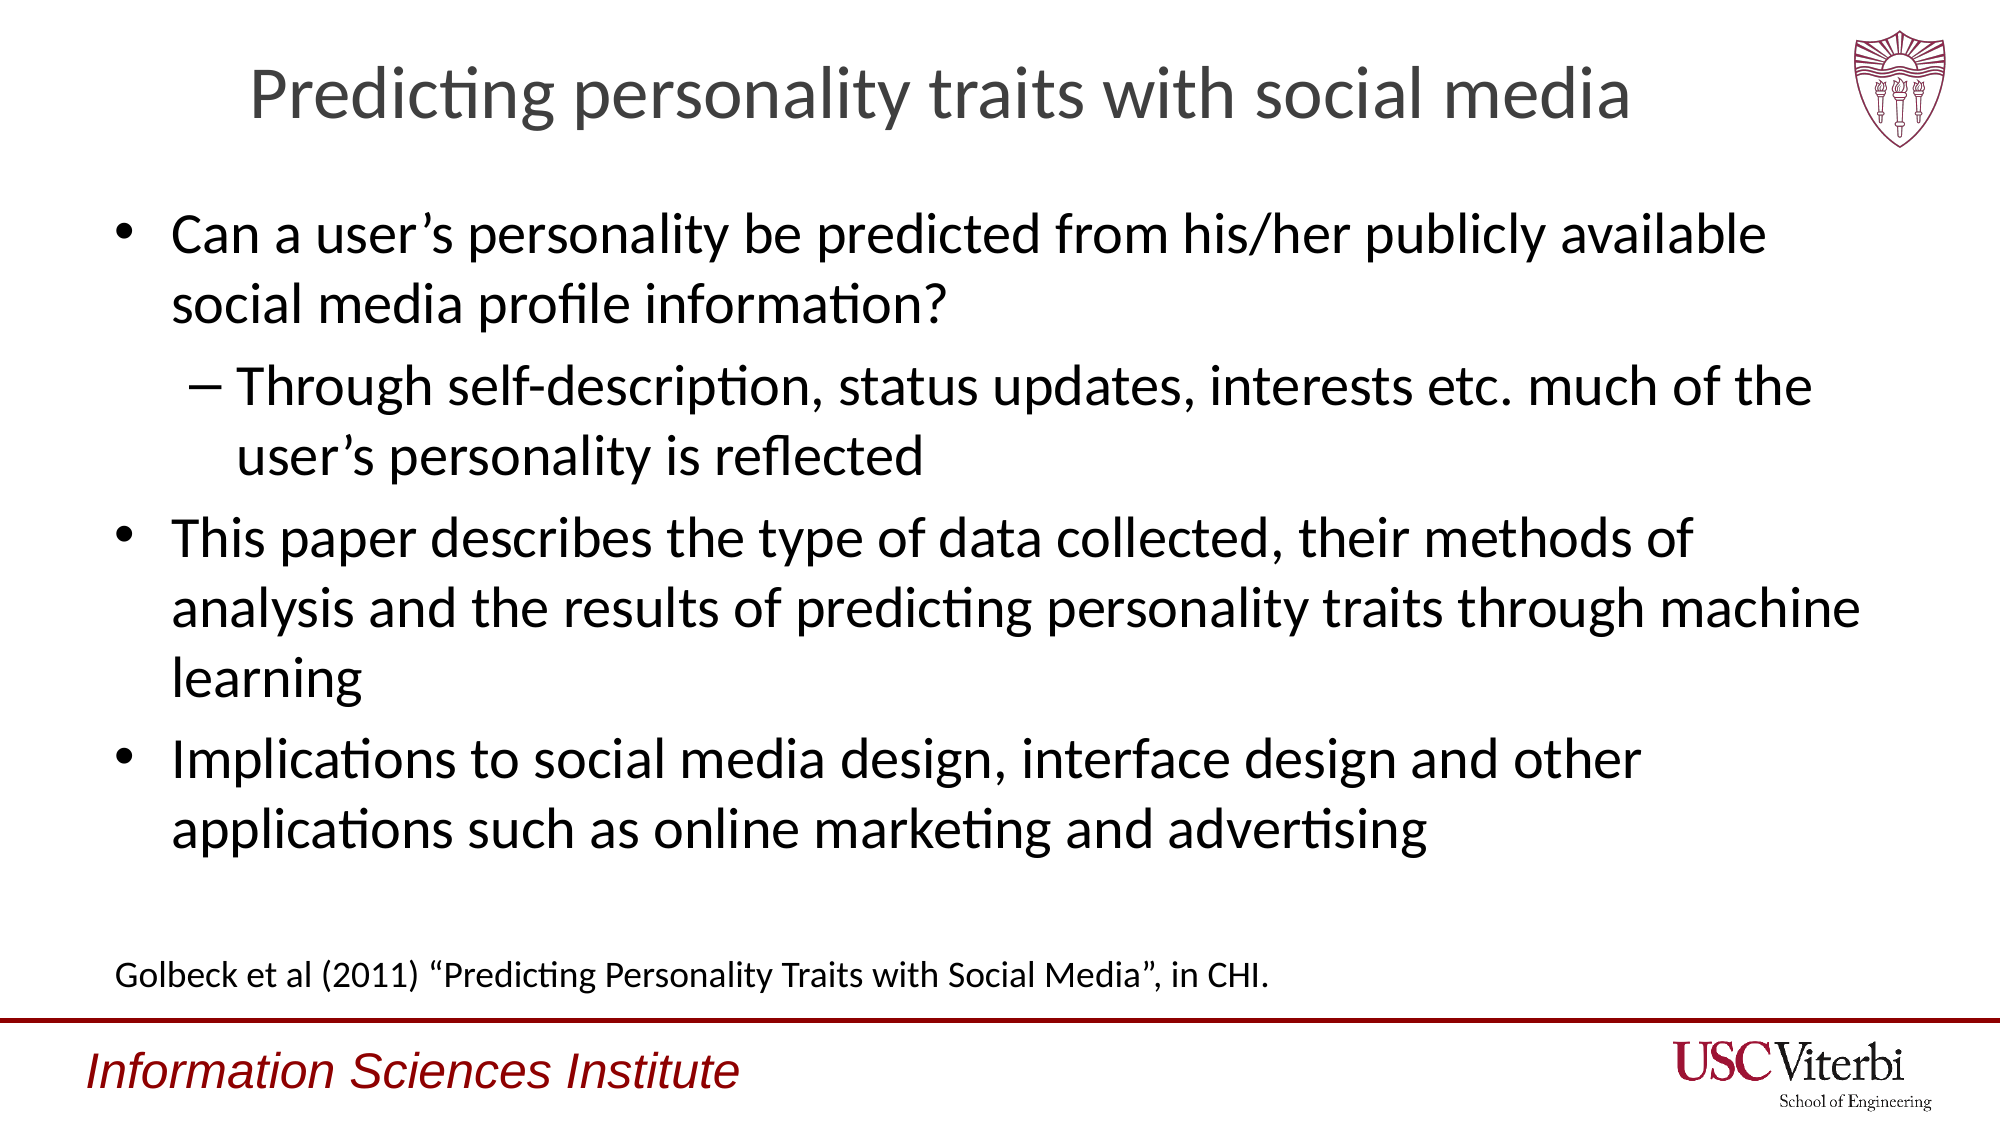

# Predicting personality traits with social media
Can a user’s personality be predicted from his/her publicly available social media profile information?
Through self-description, status updates, interests etc. much of the user’s personality is reflected
This paper describes the type of data collected, their methods of analysis and the results of predicting personality traits through machine learning
Implications to social media design, interface design and other applications such as online marketing and advertising

Golbeck et al (2011) “Predicting Personality Traits with Social Media”, in CHI.